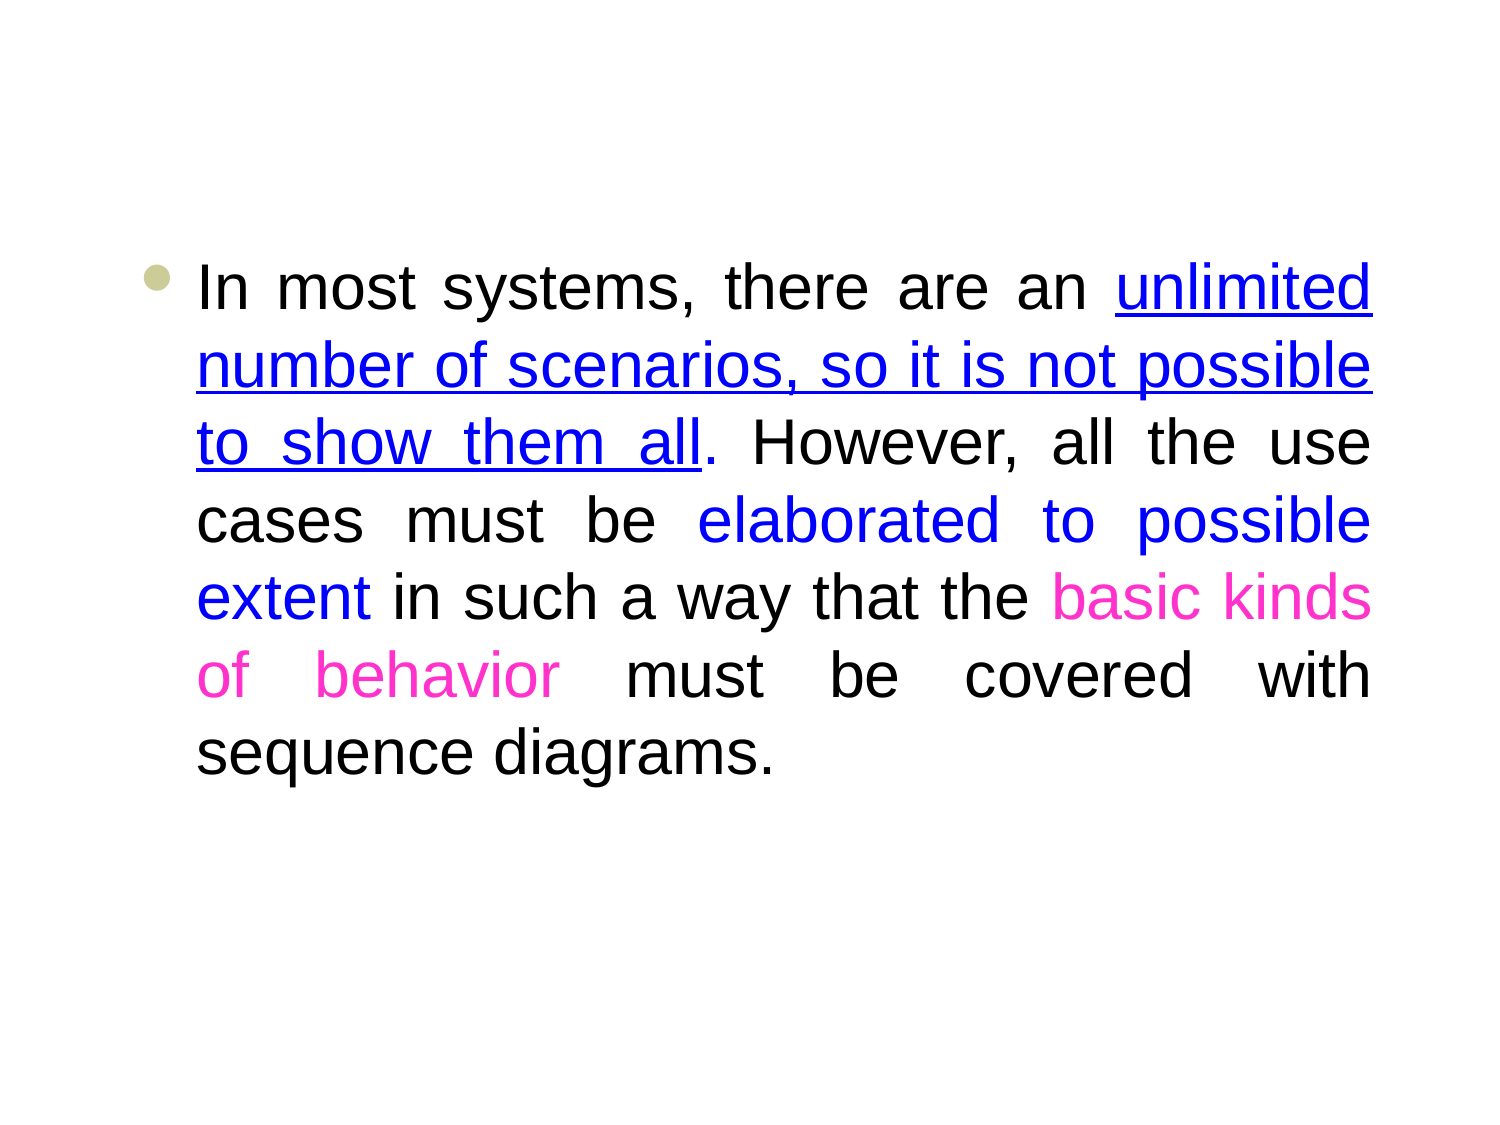

#
In most systems, there are an unlimited number of scenarios, so it is not possible to show them all. However, all the use cases must be elaborated to possible extent in such a way that the basic kinds of behavior must be covered with sequence diagrams.